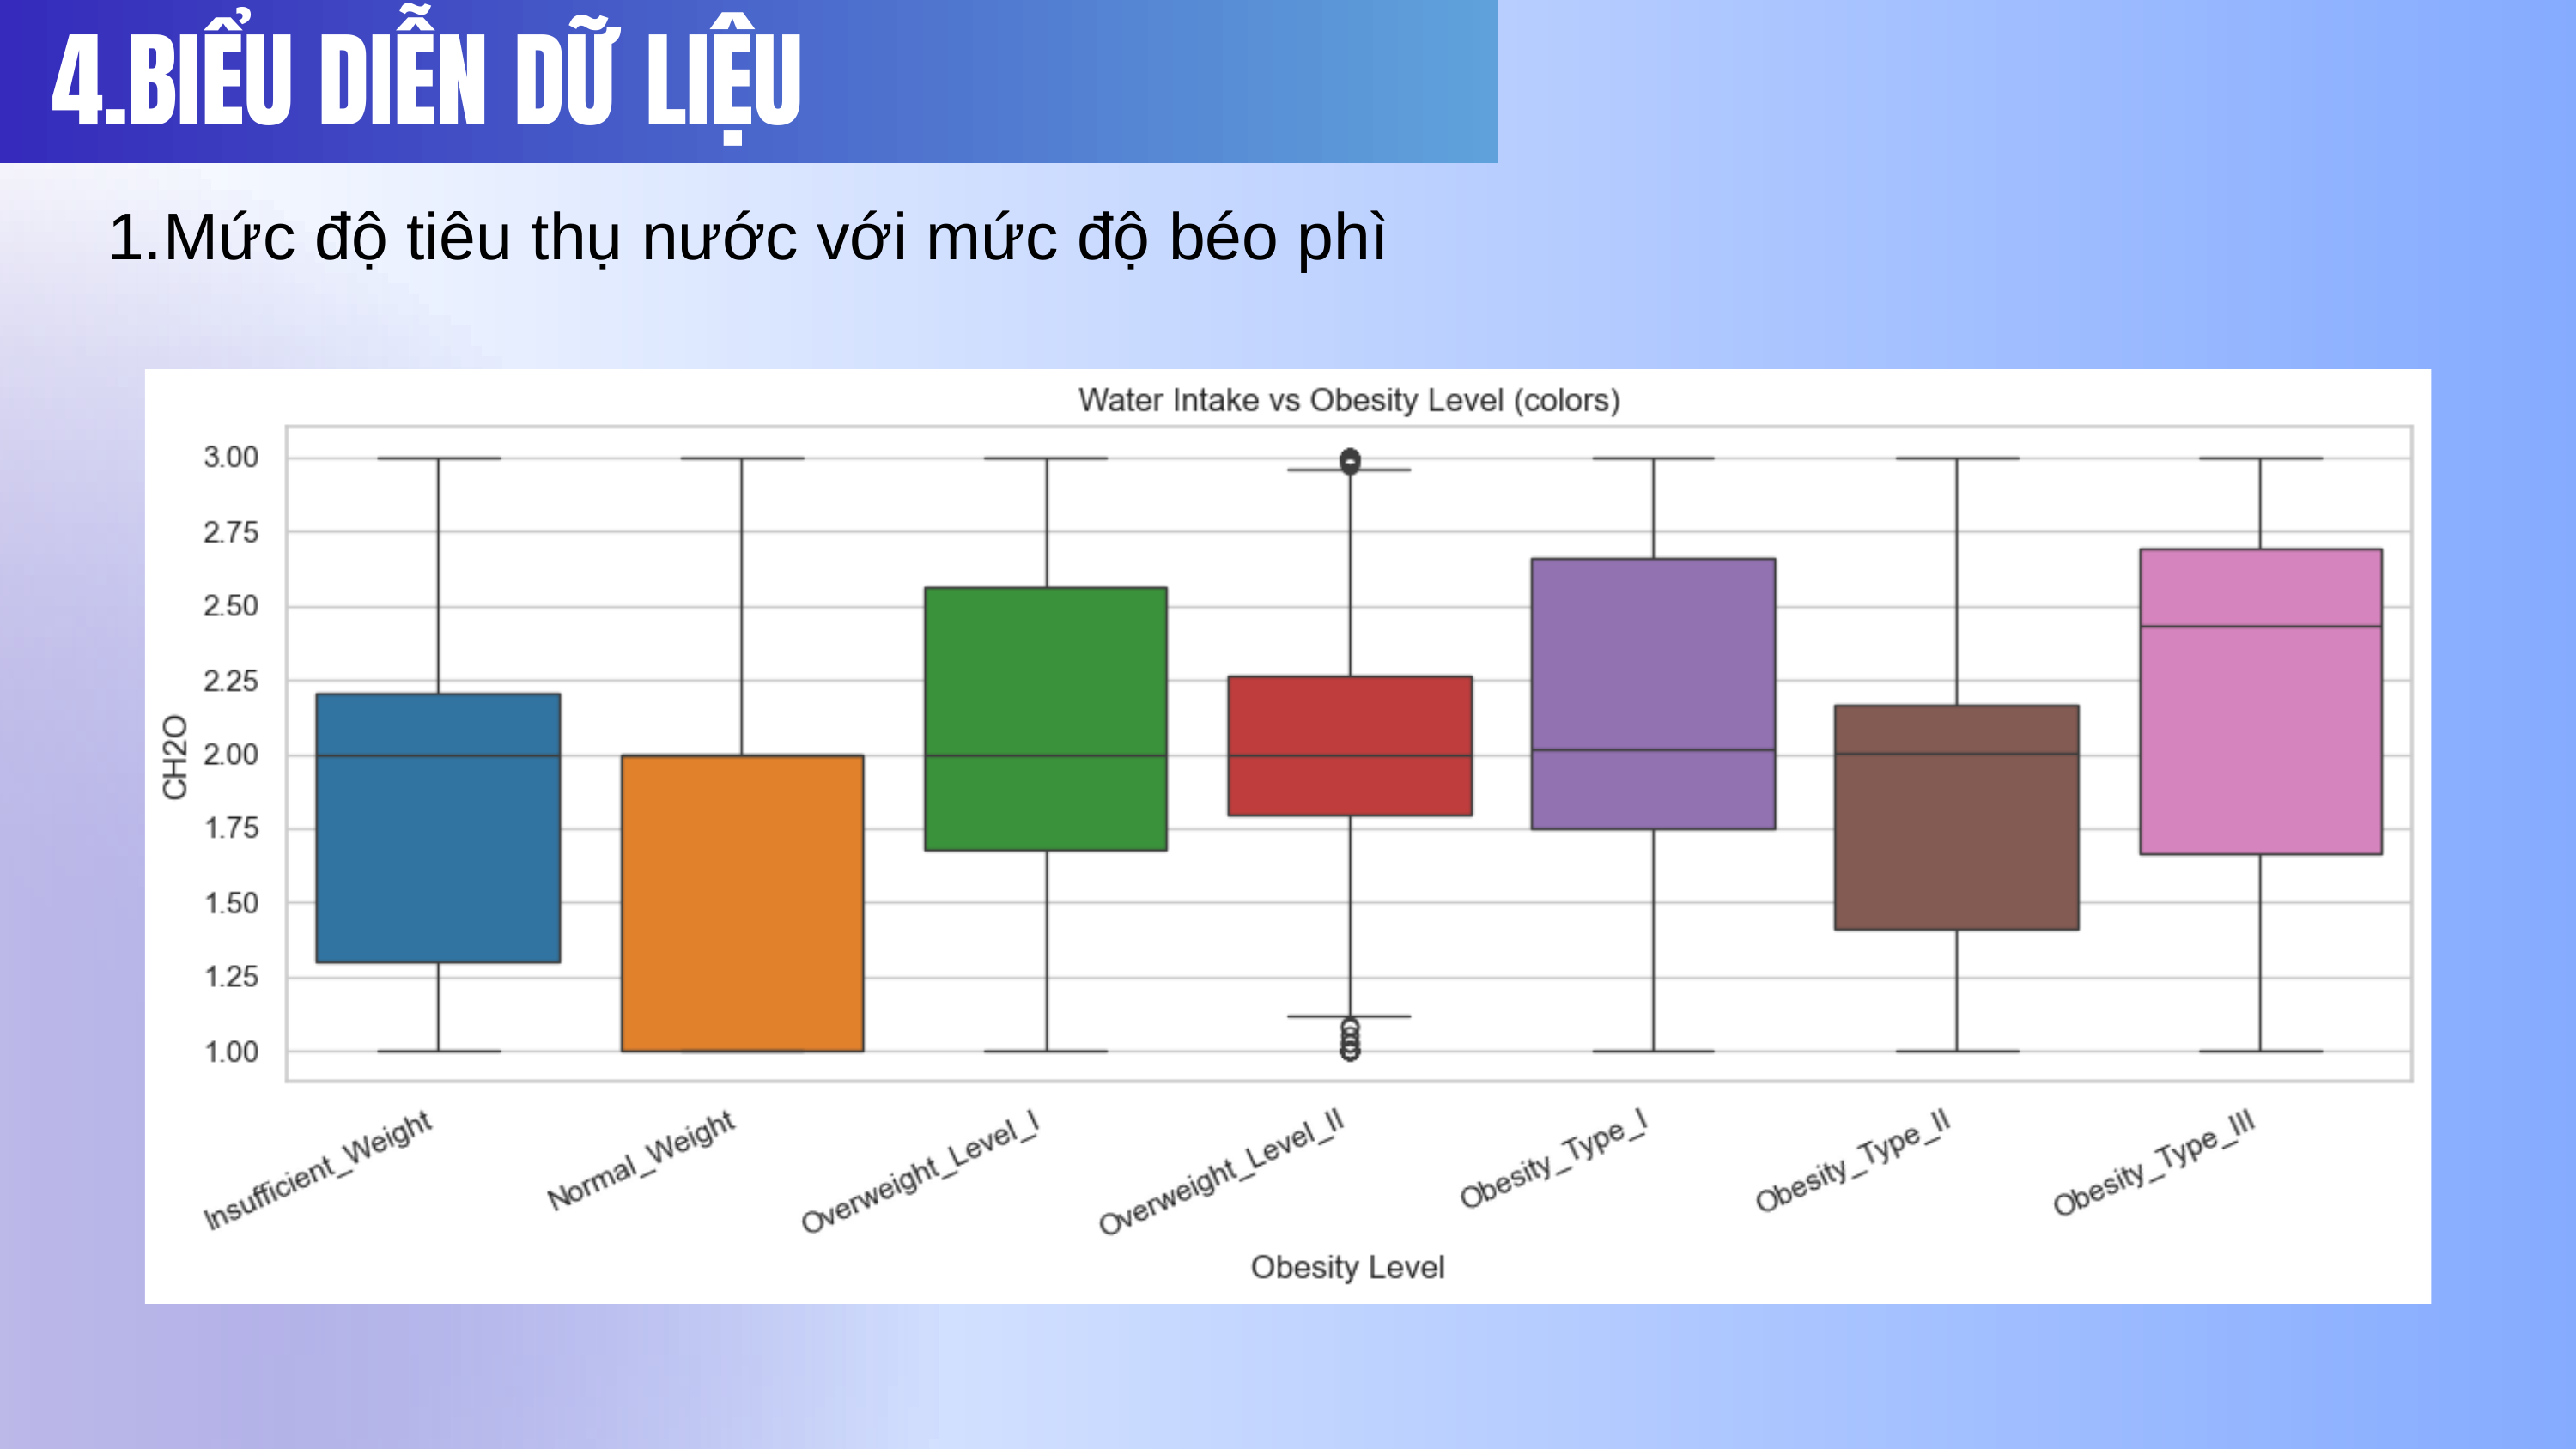

4.BIỂU DIỄN DỮ LIỆU

Mức độ tiêu thụ nước với mức độ béo phì